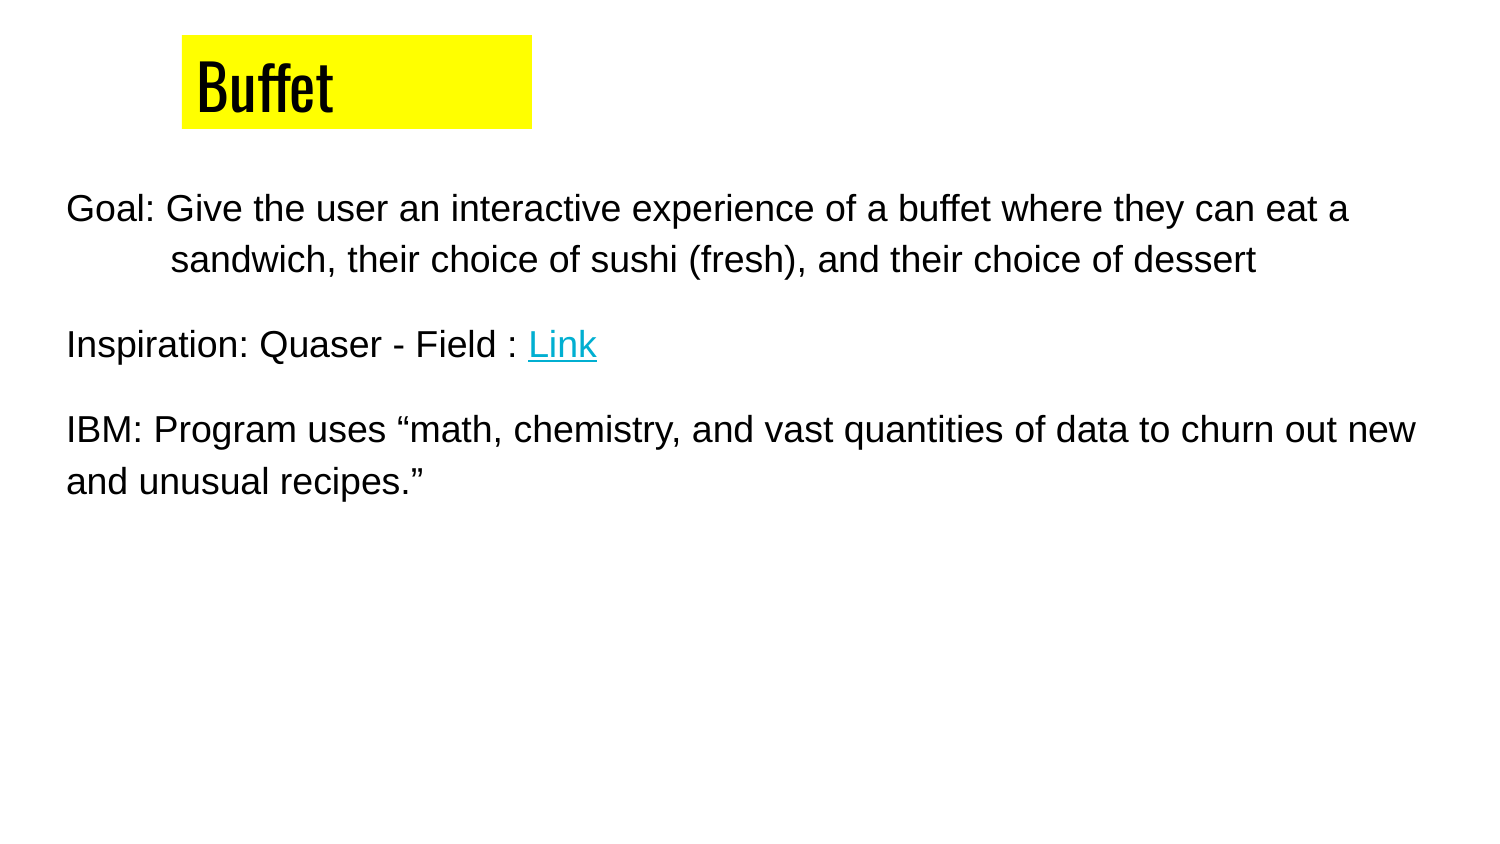

# Buffet
Goal: Give the user an interactive experience of a buffet where they can eat a
          sandwich, their choice of sushi (fresh), and their choice of dessert
Inspiration: Quaser - Field : Link
IBM: Program uses “math, chemistry, and vast quantities of data to churn out new and unusual recipes.”